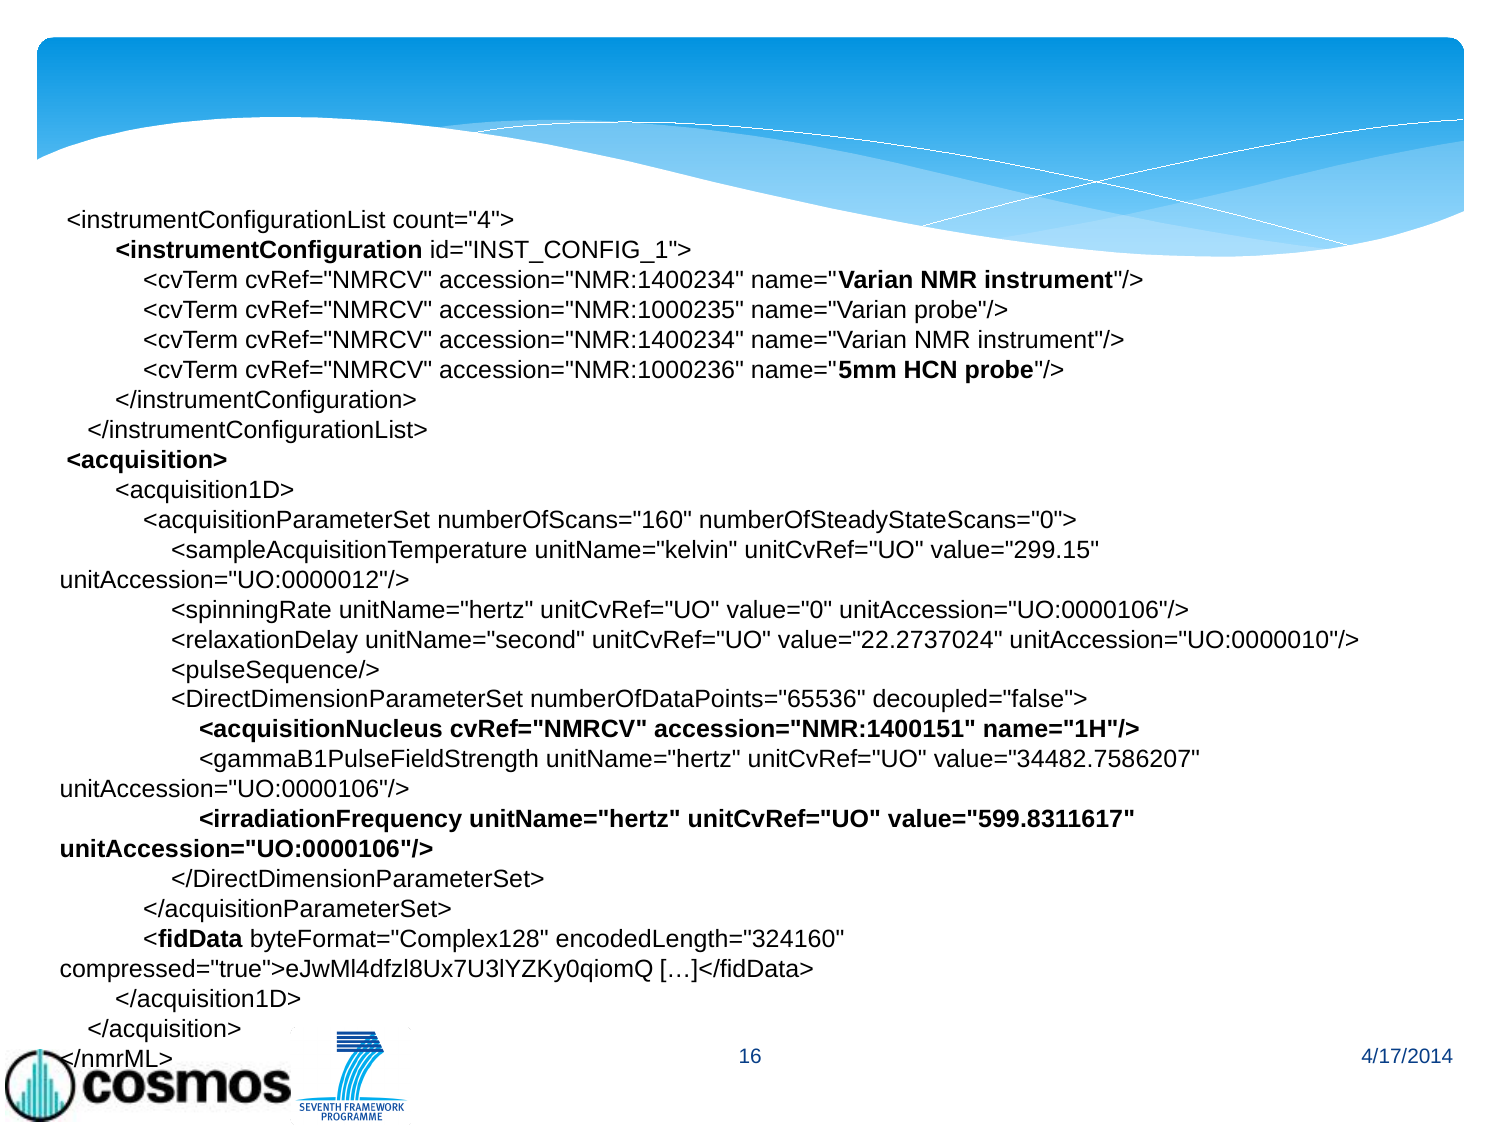

<instrumentConfigurationList count="4">
        <instrumentConfiguration id="INST_CONFIG_1">
            <cvTerm cvRef="NMRCV" accession="NMR:1400234" name="Varian NMR instrument"/>
            <cvTerm cvRef="NMRCV" accession="NMR:1000235" name="Varian probe"/>
            <cvTerm cvRef="NMRCV" accession="NMR:1400234" name="Varian NMR instrument"/>
            <cvTerm cvRef="NMRCV" accession="NMR:1000236" name="5mm HCN probe"/>
        </instrumentConfiguration>
    </instrumentConfigurationList>
 <acquisition>
        <acquisition1D>
            <acquisitionParameterSet numberOfScans="160" numberOfSteadyStateScans="0">
                <sampleAcquisitionTemperature unitName="kelvin" unitCvRef="UO" value="299.15" unitAccession="UO:0000012"/>
                <spinningRate unitName="hertz" unitCvRef="UO" value="0" unitAccession="UO:0000106"/>
                <relaxationDelay unitName="second" unitCvRef="UO" value="22.2737024" unitAccession="UO:0000010"/>
                <pulseSequence/>
                <DirectDimensionParameterSet numberOfDataPoints="65536" decoupled="false">
                    <acquisitionNucleus cvRef="NMRCV" accession="NMR:1400151" name="1H"/>
                    <gammaB1PulseFieldStrength unitName="hertz" unitCvRef="UO" value="34482.7586207" 	unitAccession="UO:0000106"/>
                    <irradiationFrequency unitName="hertz" unitCvRef="UO" value="599.8311617" unitAccession="UO:0000106"/>
                </DirectDimensionParameterSet>
            </acquisitionParameterSet>
            <fidData byteFormat="Complex128" encodedLength="324160" compressed="true">eJwMl4dfzl8Ux7U3lYZKy0qiomQ	[…]</fidData>
        </acquisition1D>
    </acquisition>
</nmrML>
16
4/17/2014